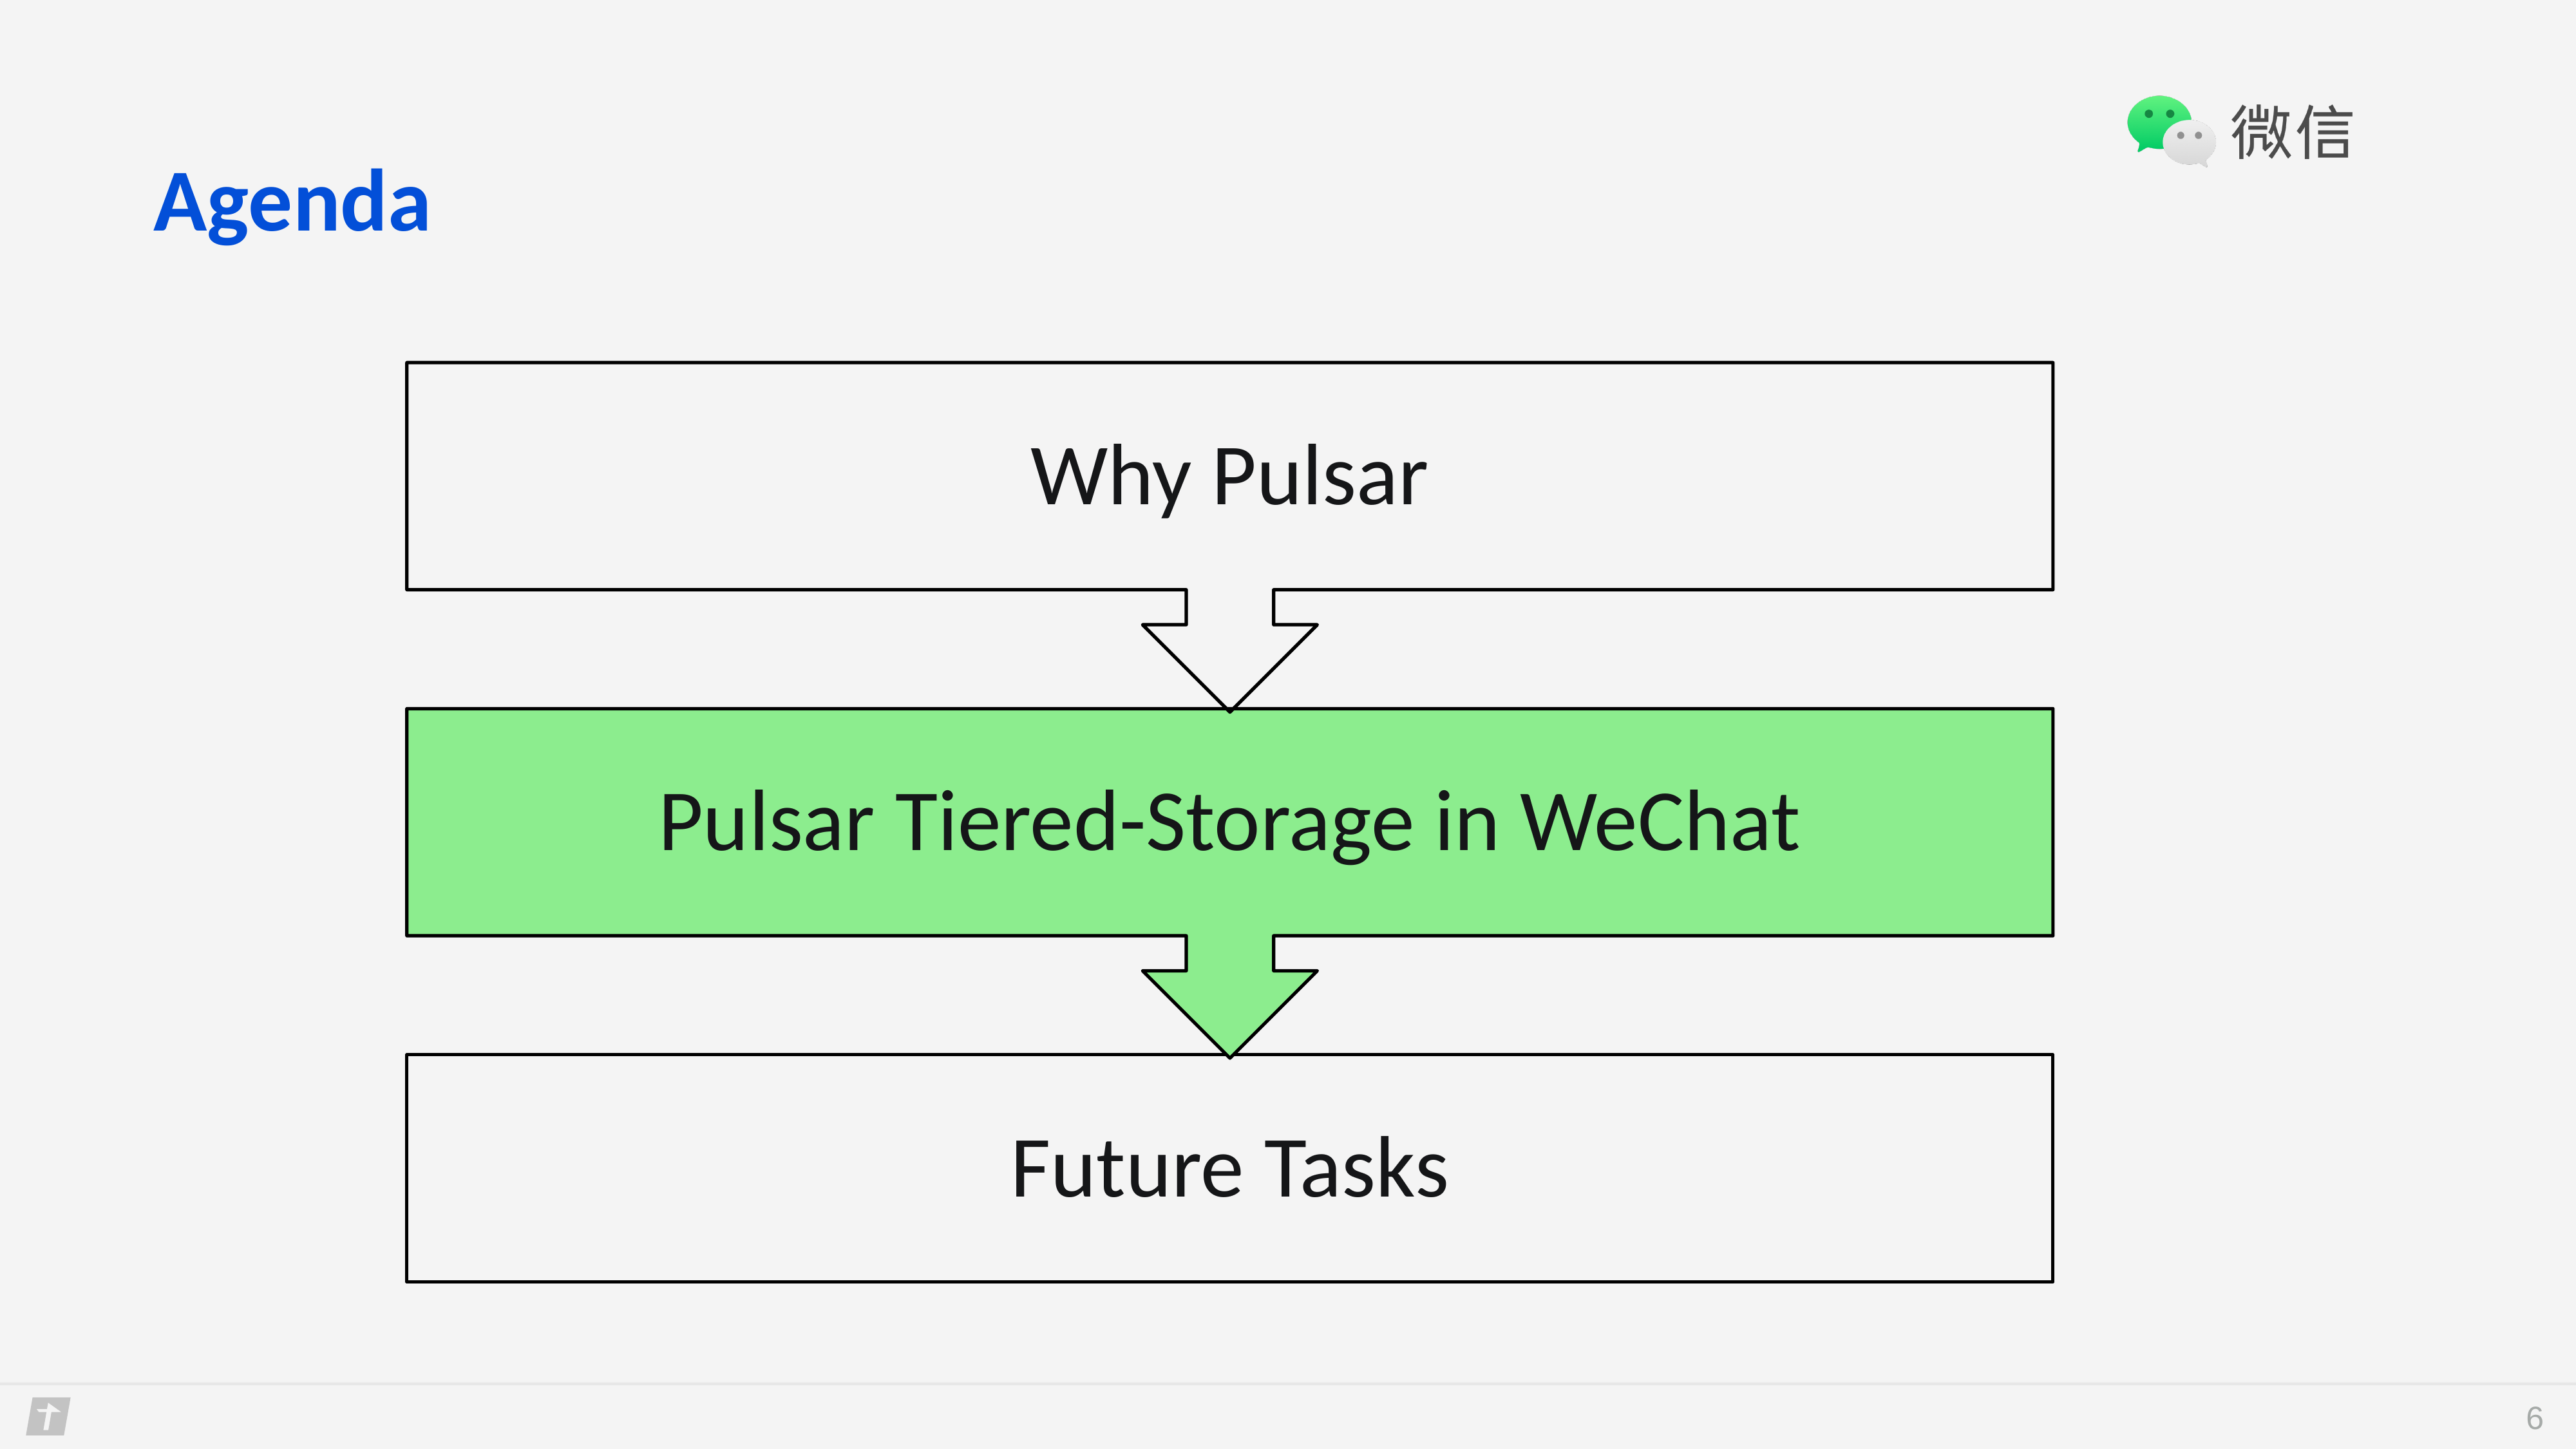

# Agenda
Future Tasks
Pulsar Tiered-Storage in WeChat
Why Pulsar
6